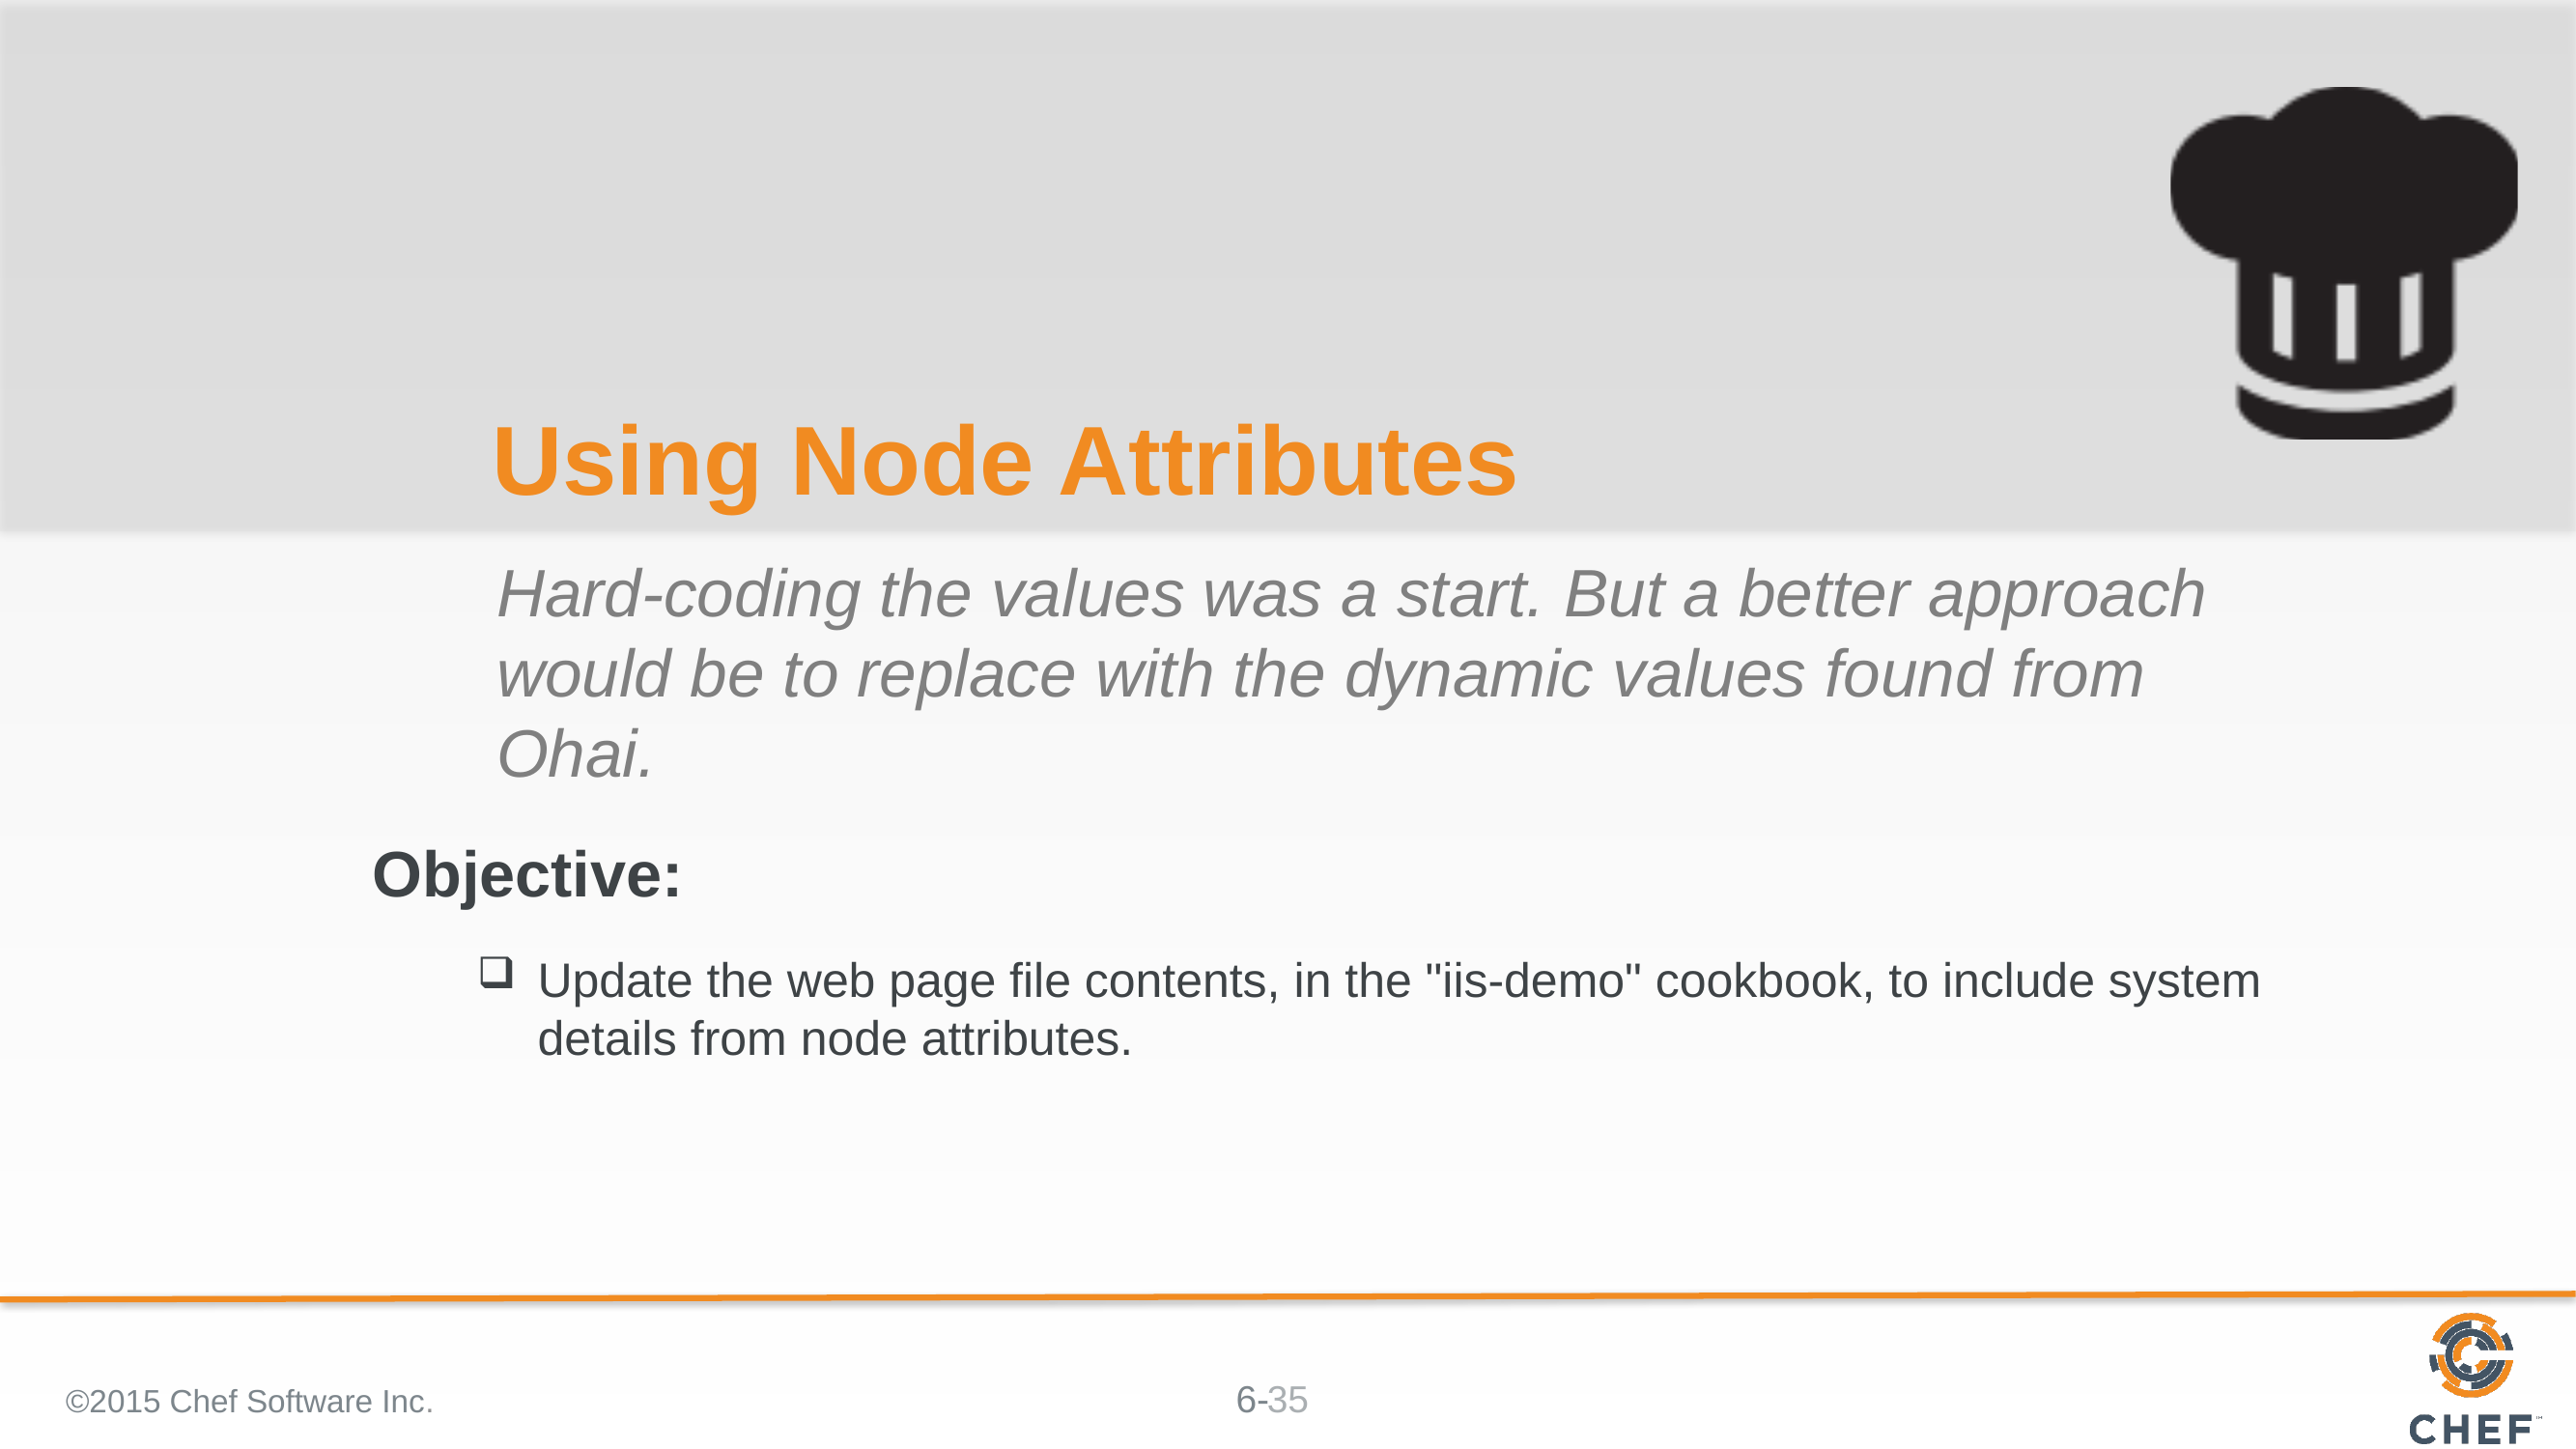

# Using Node Attributes
Hard-coding the values was a start. But a better approach would be to replace with the dynamic values found from Ohai.
Update the web page file contents, in the "iis-demo" cookbook, to include system details from node attributes.
©2015 Chef Software Inc.
35